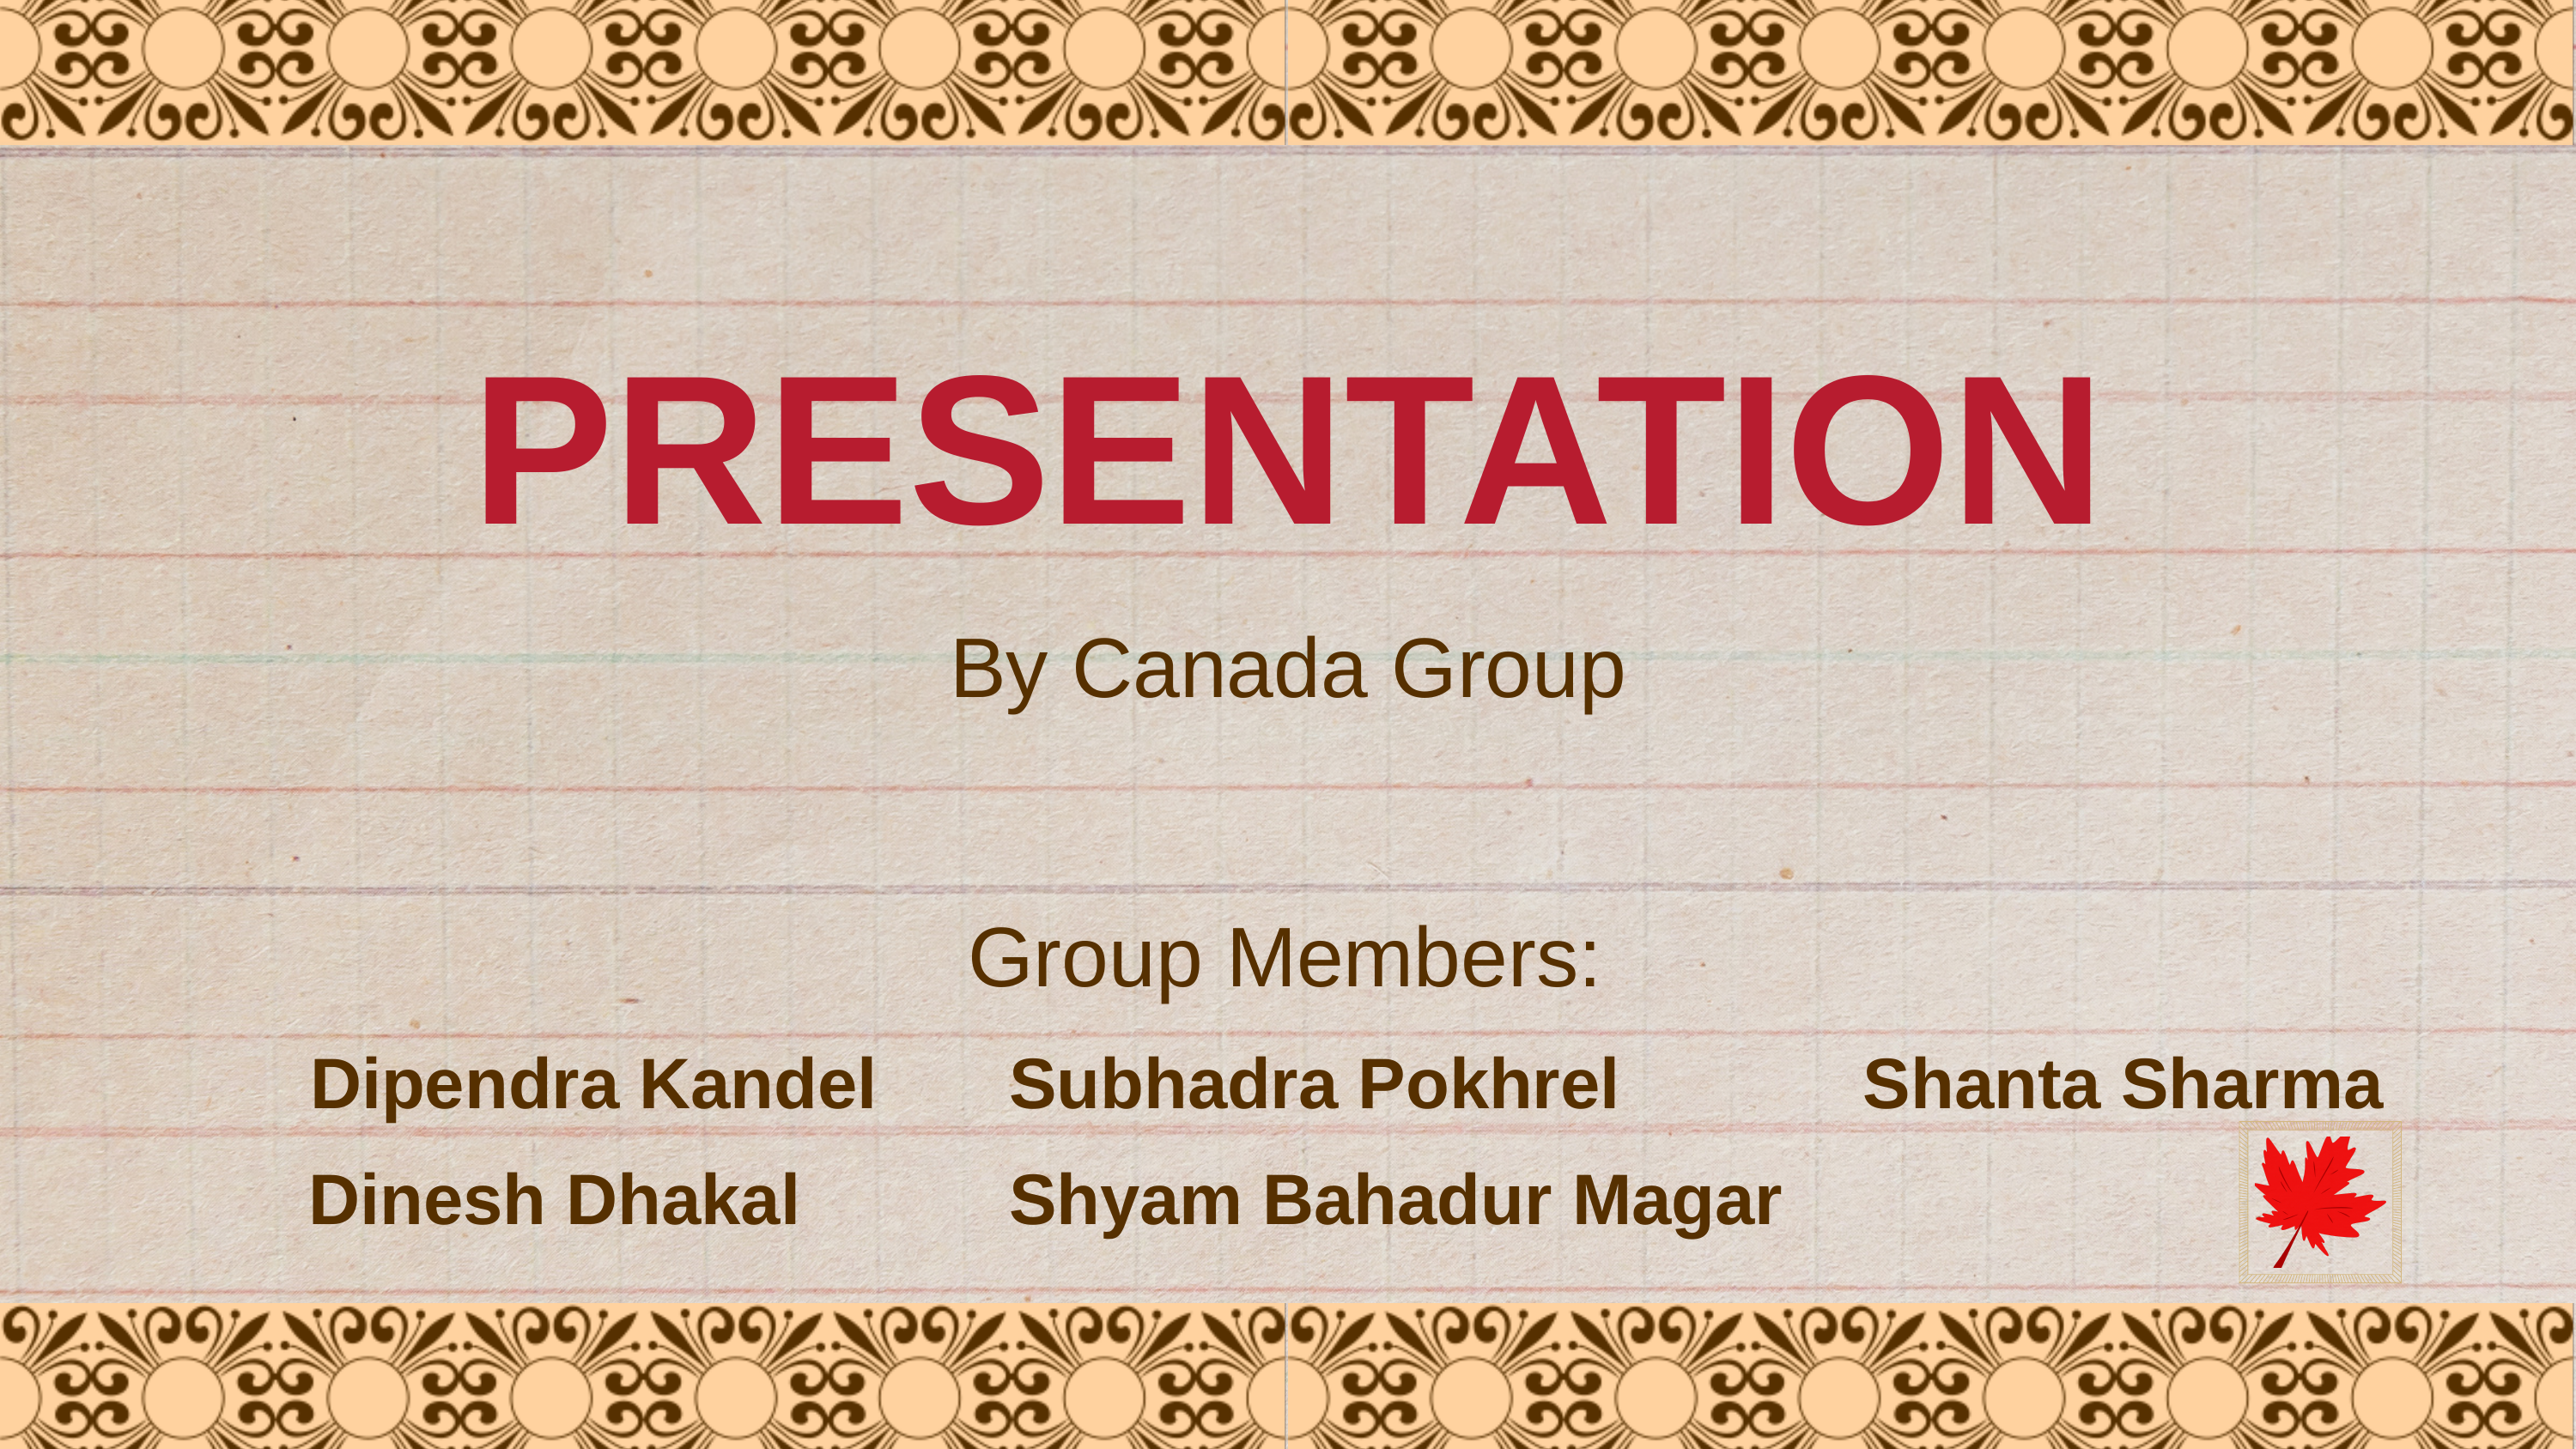

PRESENTATION
By Canada Group
Group Members:
Dipendra Kandel
Subhadra Pokhrel
Shanta Sharma

Shyam Bahadur Magar
Dinesh Dhakal